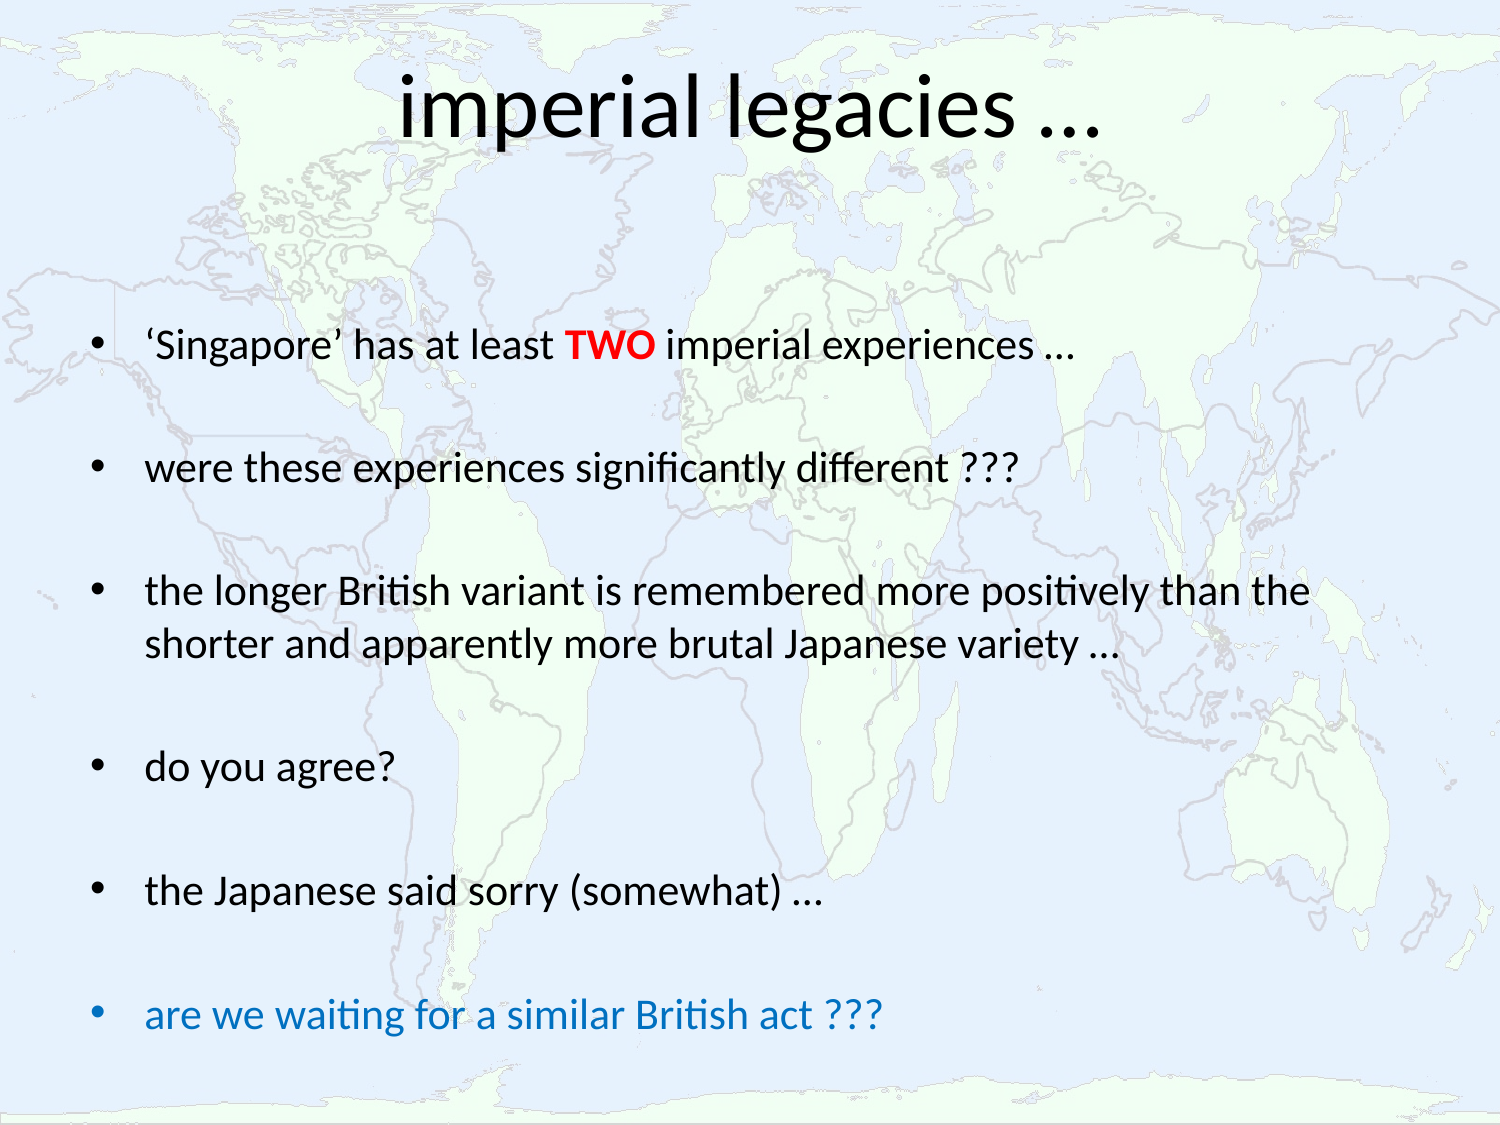

# imperial legacies …

‘Singapore’ has at least TWO imperial experiences …

were these experiences significantly different ???

the longer British variant is remembered more positively than the shorter and apparently more brutal Japanese variety …

do you agree?

the Japanese said sorry (somewhat) …

are we waiting for a similar British act ???